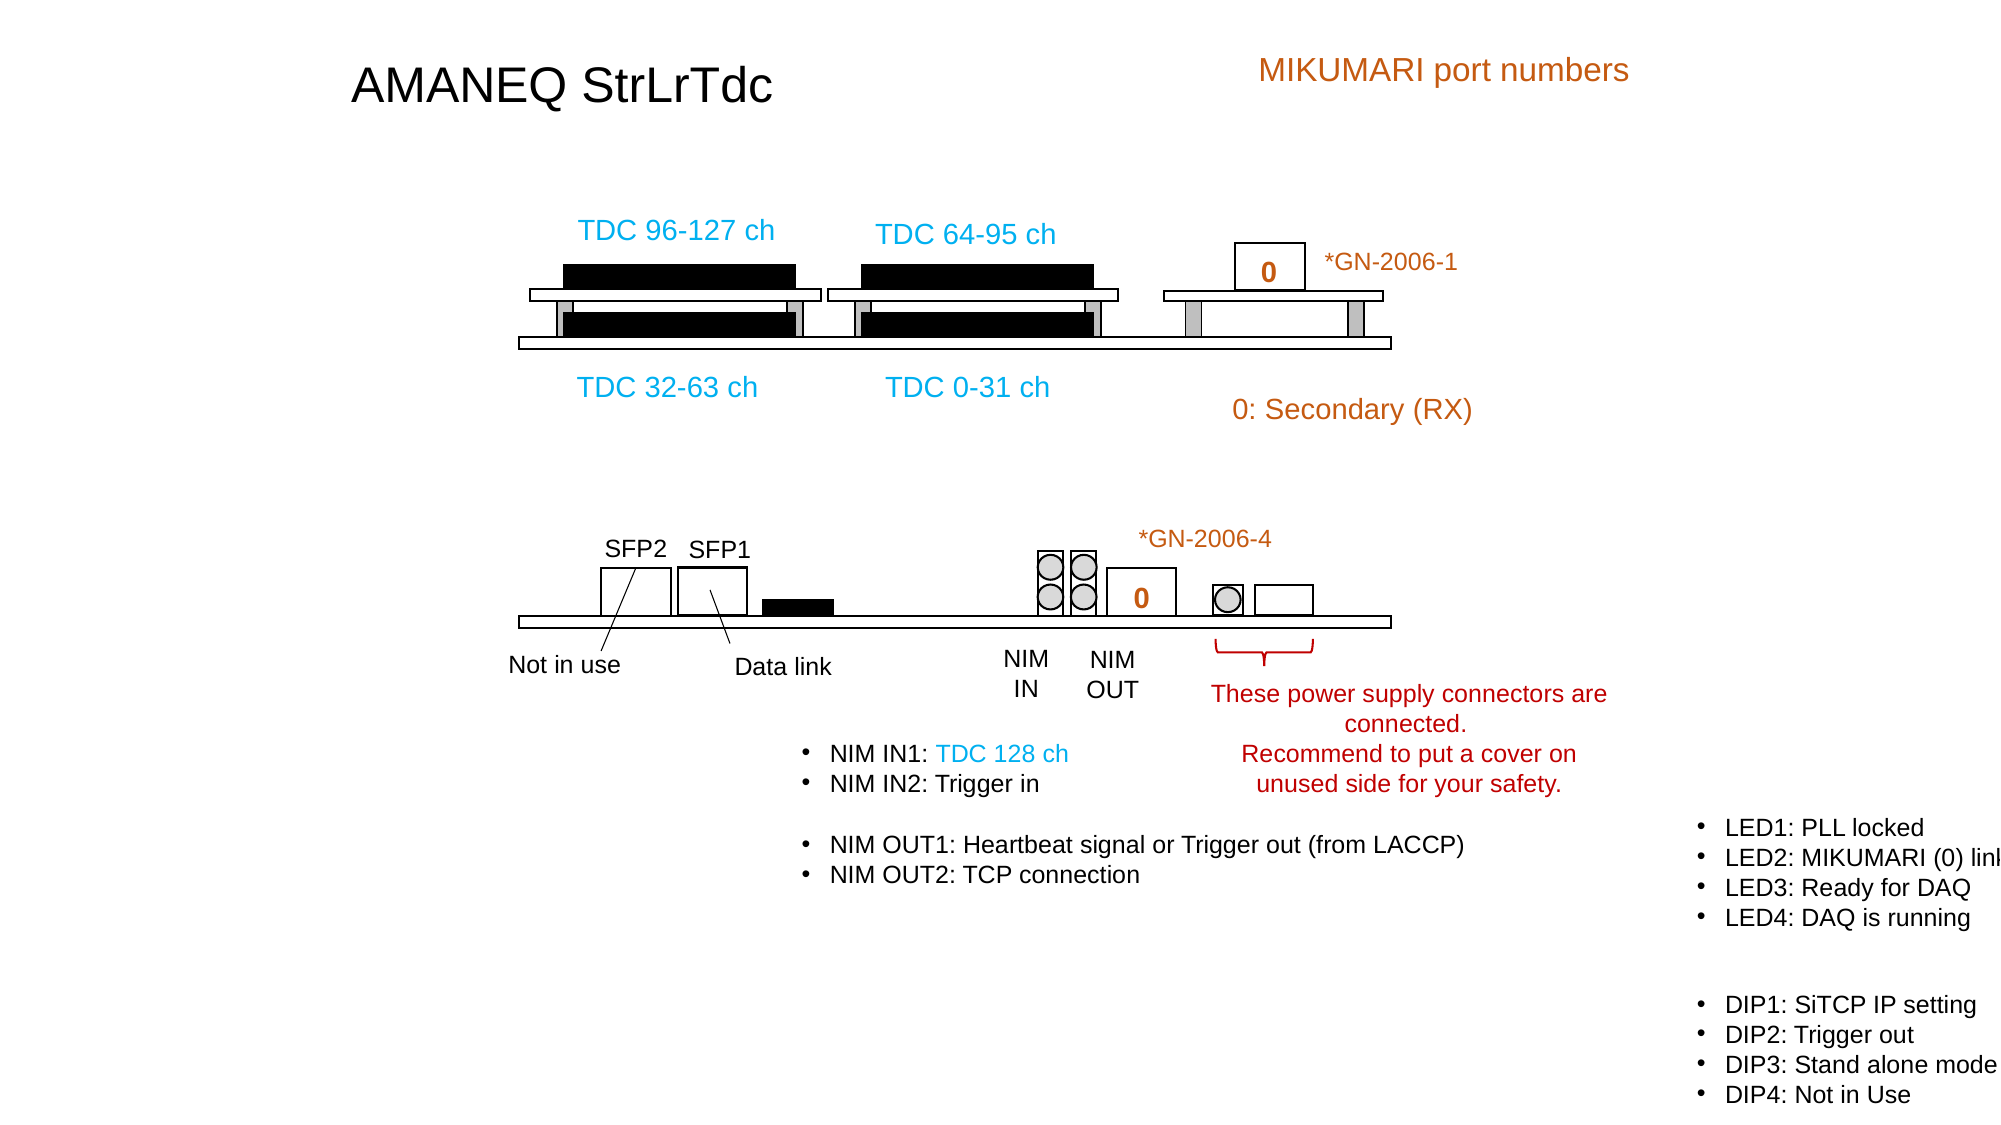

MIKUMARI port numbers
AMANEQ StrLrTdc

TDC 96-127 ch
TDC 64-95 ch
*GN-2006-1

0

TDC 32-63 ch
TDC 0-31 ch
0: Secondary (RX)
*GN-2006-4
SFP2
SFP1

0

NIM
IN
NIM
OUT
Not in use
Data link
These power supply connectors are connected.
Recommend to put a cover on unused side for your safety.
NIM IN1: TDC 128 ch
NIM IN2: Trigger in
LED1: PLL locked
LED2: MIKUMARI (0) link up
LED3: Ready for DAQ
LED4: DAQ is running
NIM OUT1: Heartbeat signal or Trigger out (from LACCP)
NIM OUT2: TCP connection
DIP1: SiTCP IP setting
DIP2: Trigger out
DIP3: Stand alone mode
DIP4: Not in Use